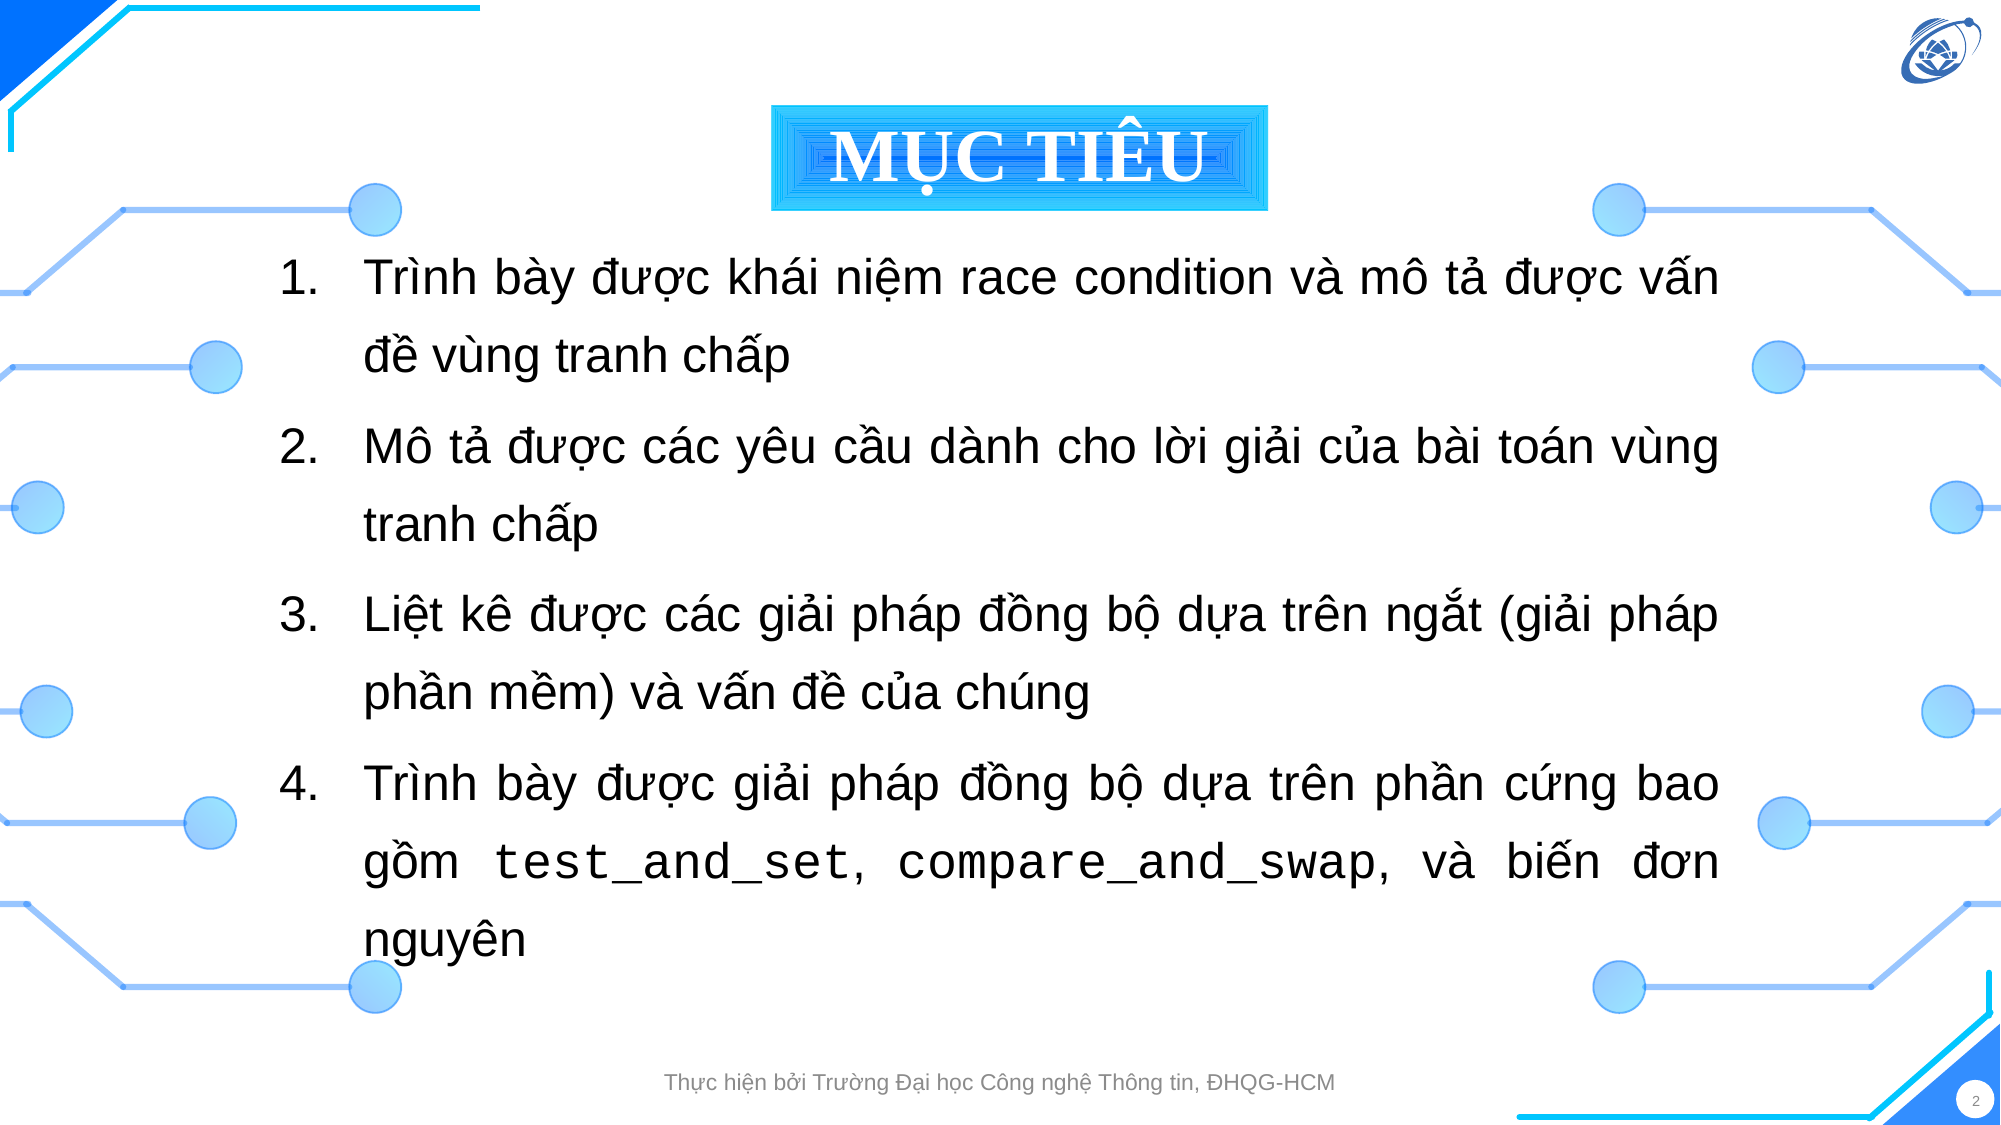

MỤC TIÊU
Trình bày được khái niệm race condition và mô tả được vấn đề vùng tranh chấp
Mô tả được các yêu cầu dành cho lời giải của bài toán vùng tranh chấp
Liệt kê được các giải pháp đồng bộ dựa trên ngắt (giải pháp phần mềm) và vấn đề của chúng
Trình bày được giải pháp đồng bộ dựa trên phần cứng bao gồm test_and_set, compare_and_swap, và biến đơn nguyên
Thực hiện bởi Trường Đại học Công nghệ Thông tin, ĐHQG-HCM
2